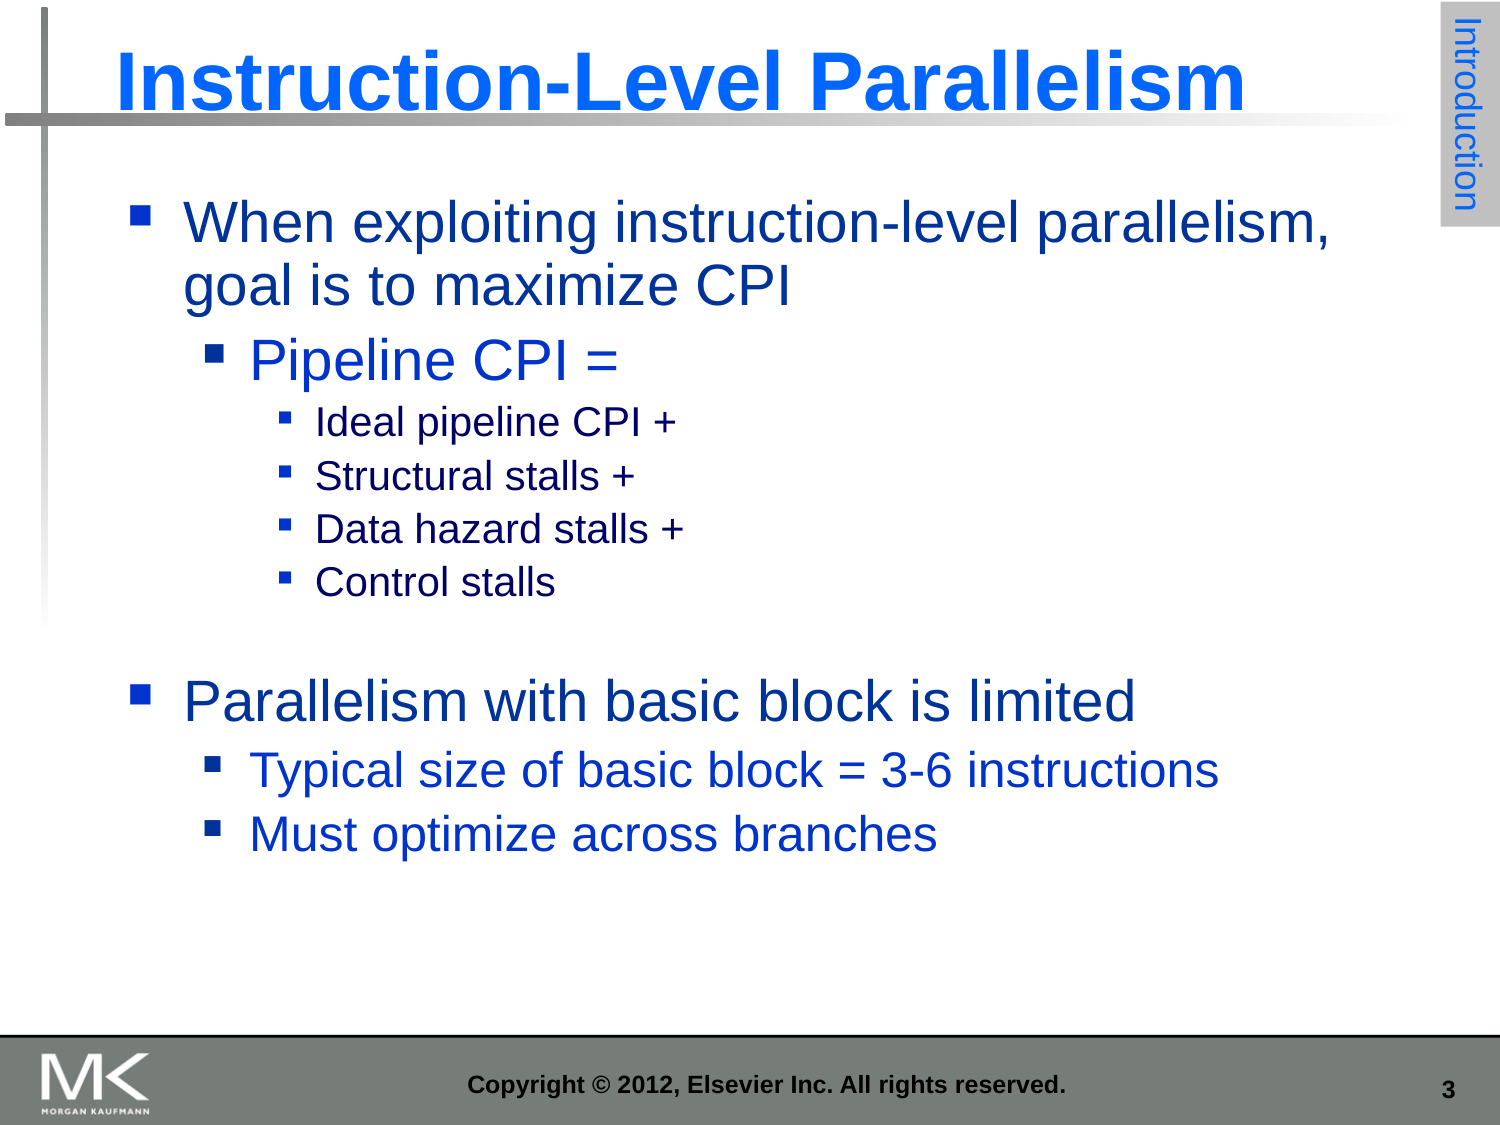

# Instruction-Level Parallelism
Introduction
When exploiting instruction-level parallelism, goal is to maximize CPI
Pipeline CPI =
Ideal pipeline CPI +
Structural stalls +
Data hazard stalls +
Control stalls

Parallelism with basic block is limited
Typical size of basic block = 3-6 instructions
Must optimize across branches
Copyright © 2012, Elsevier Inc. All rights reserved.